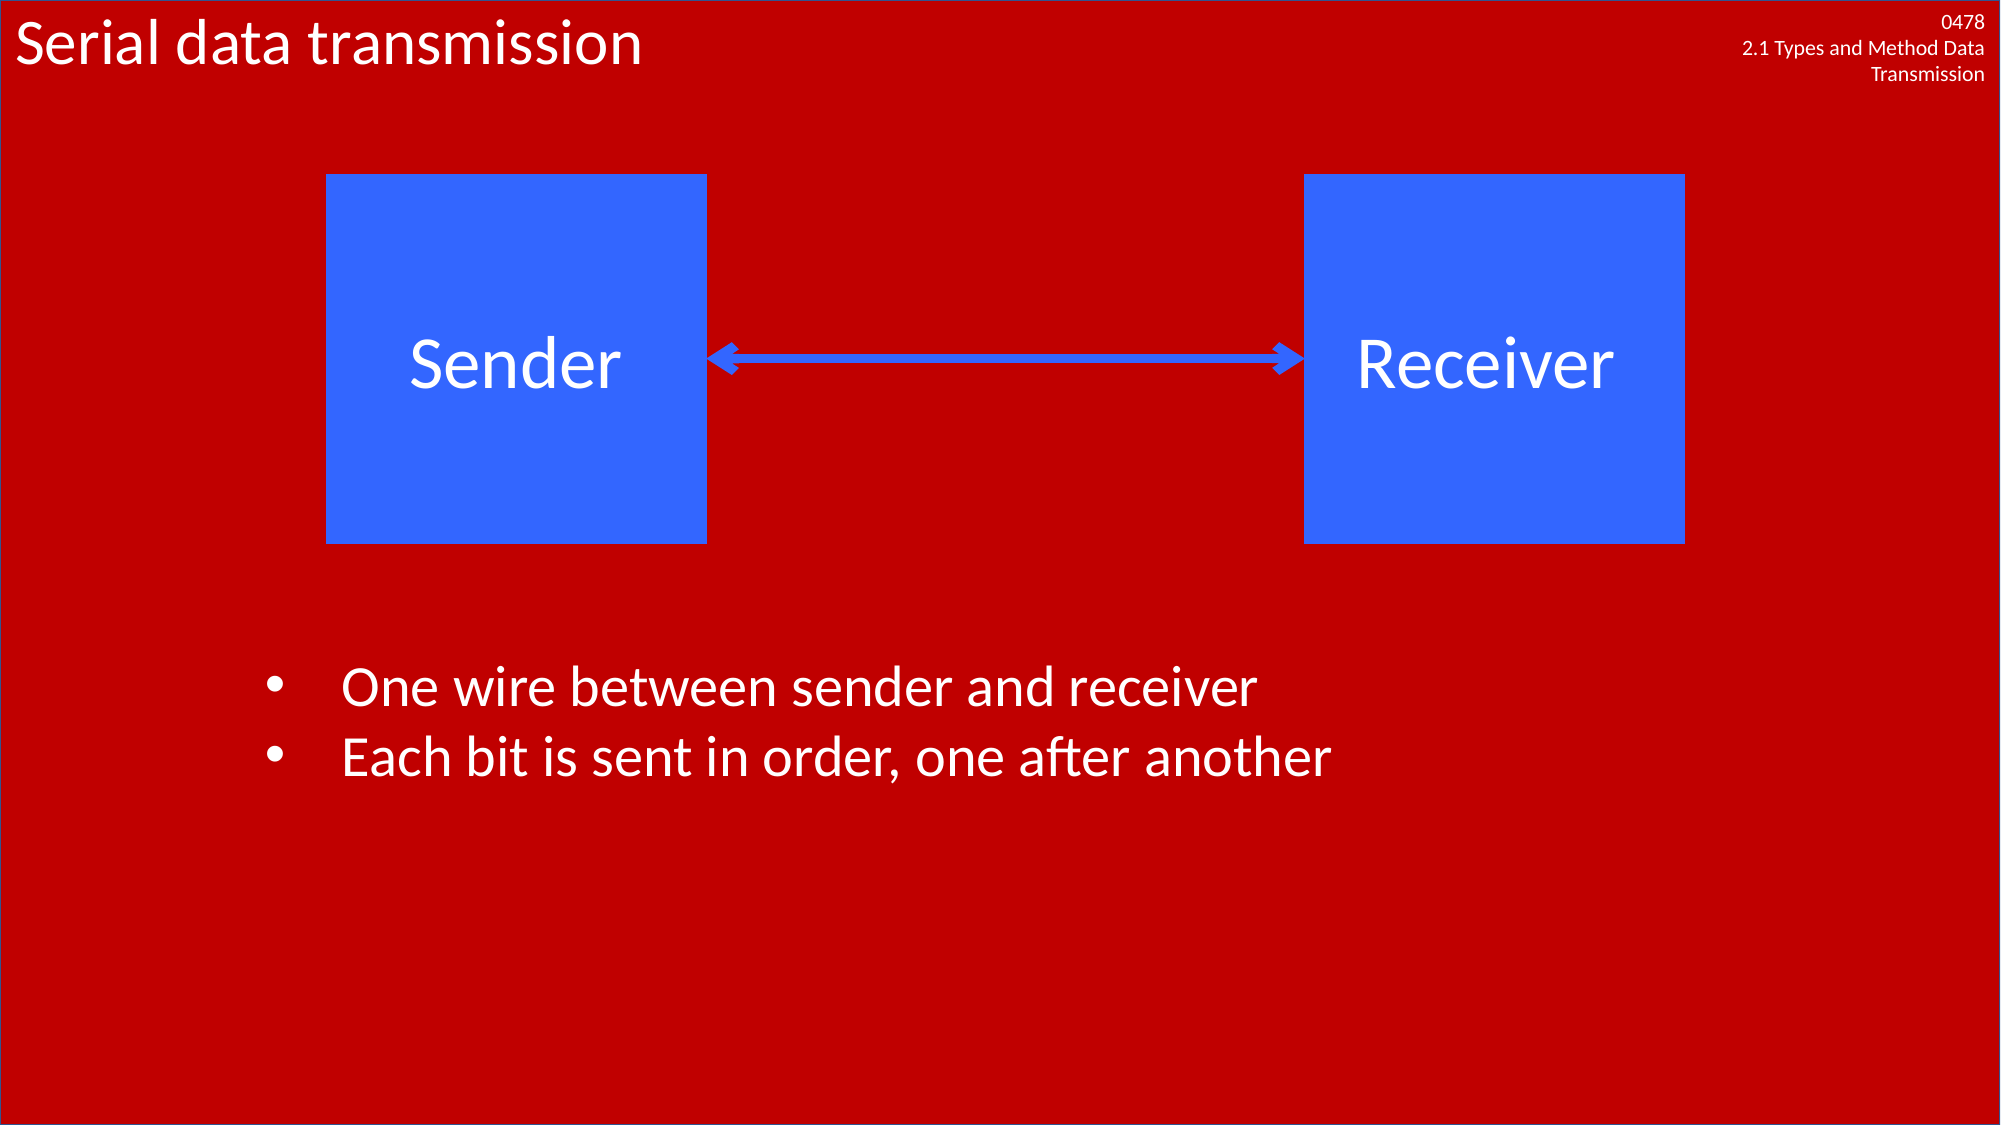

# Serial data transmission
Sender
Receiver
One wire between sender and receiver
Each bit is sent in order, one after another